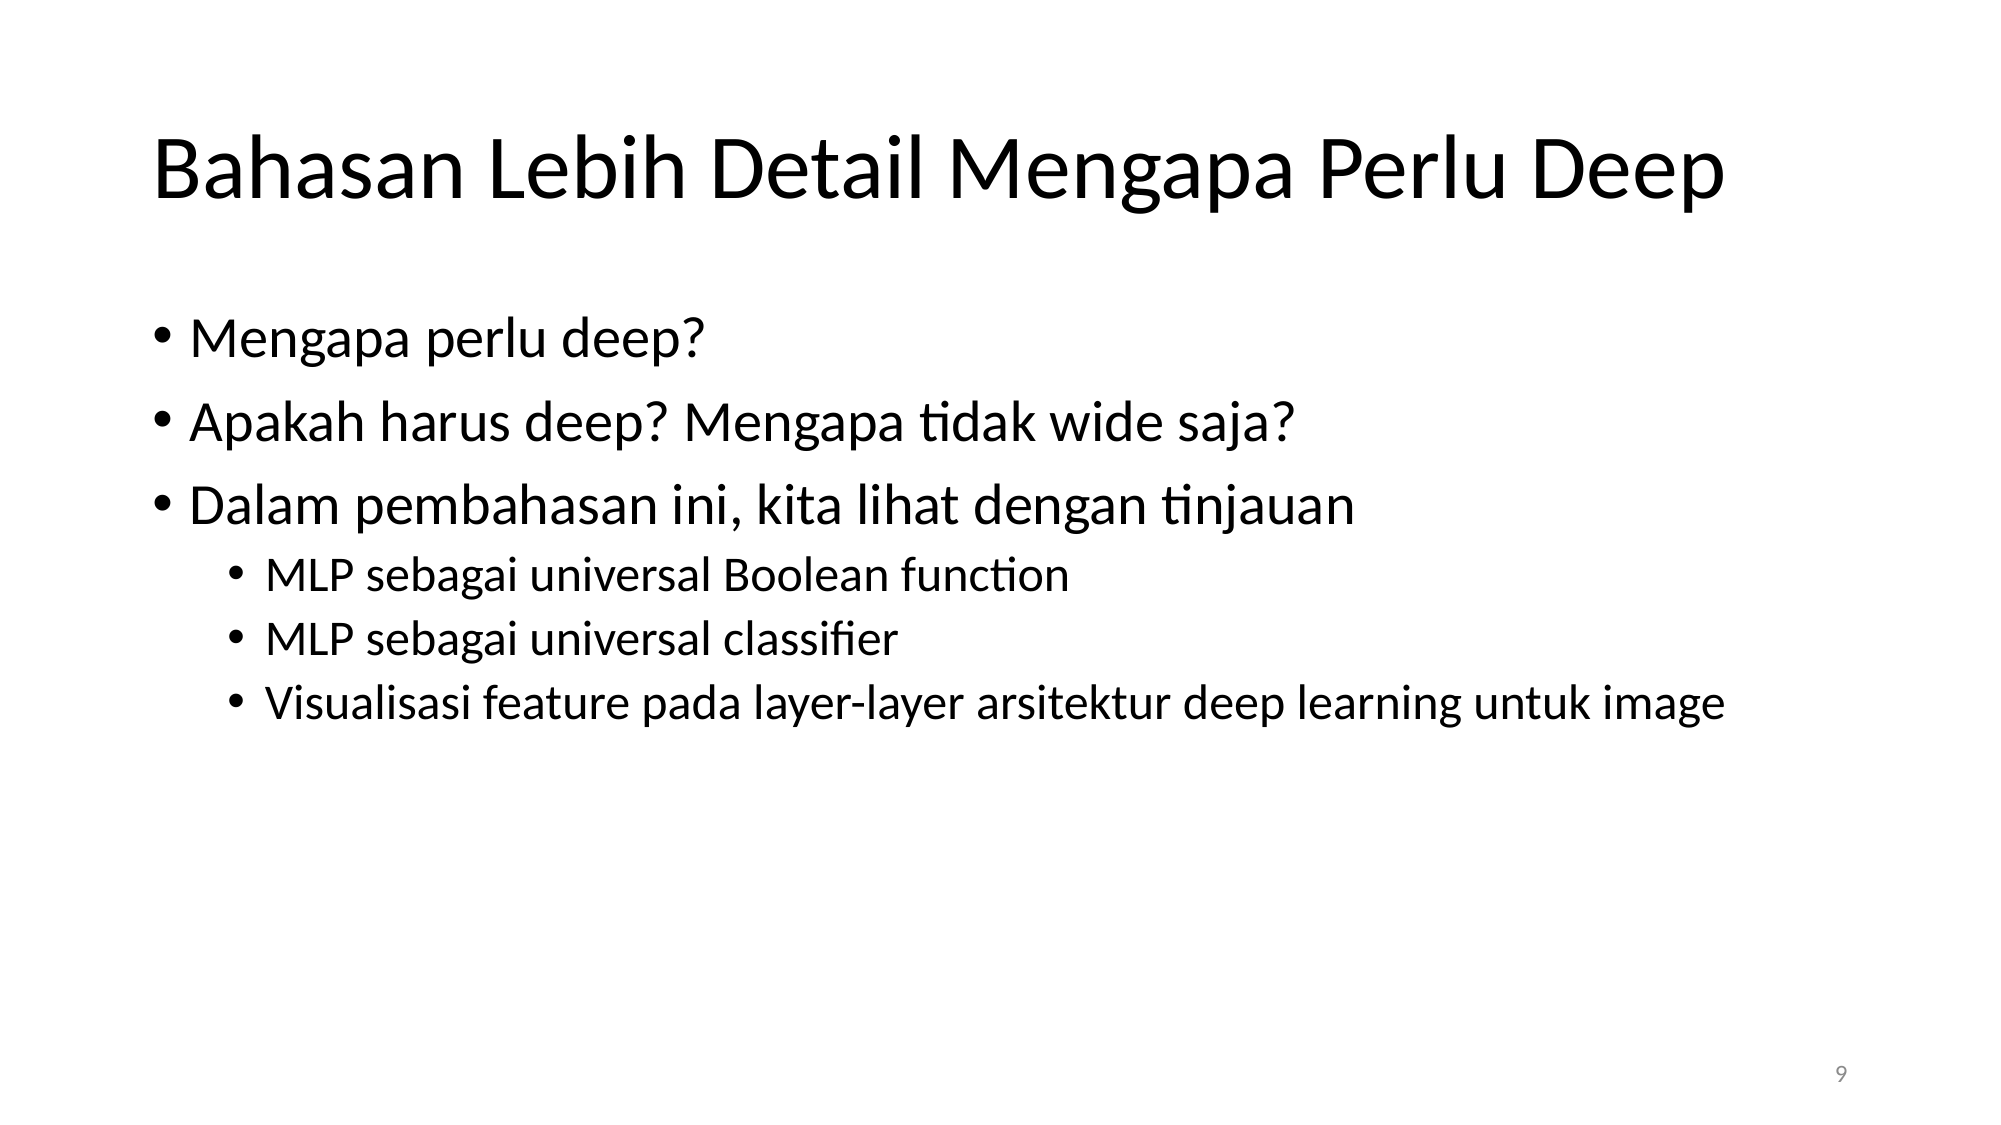

# Bahasan Lebih Detail Mengapa Perlu Deep
Mengapa perlu deep?
Apakah harus deep? Mengapa tidak wide saja?
Dalam pembahasan ini, kita lihat dengan tinjauan
MLP sebagai universal Boolean function
MLP sebagai universal classifier
Visualisasi feature pada layer-layer arsitektur deep learning untuk image

9